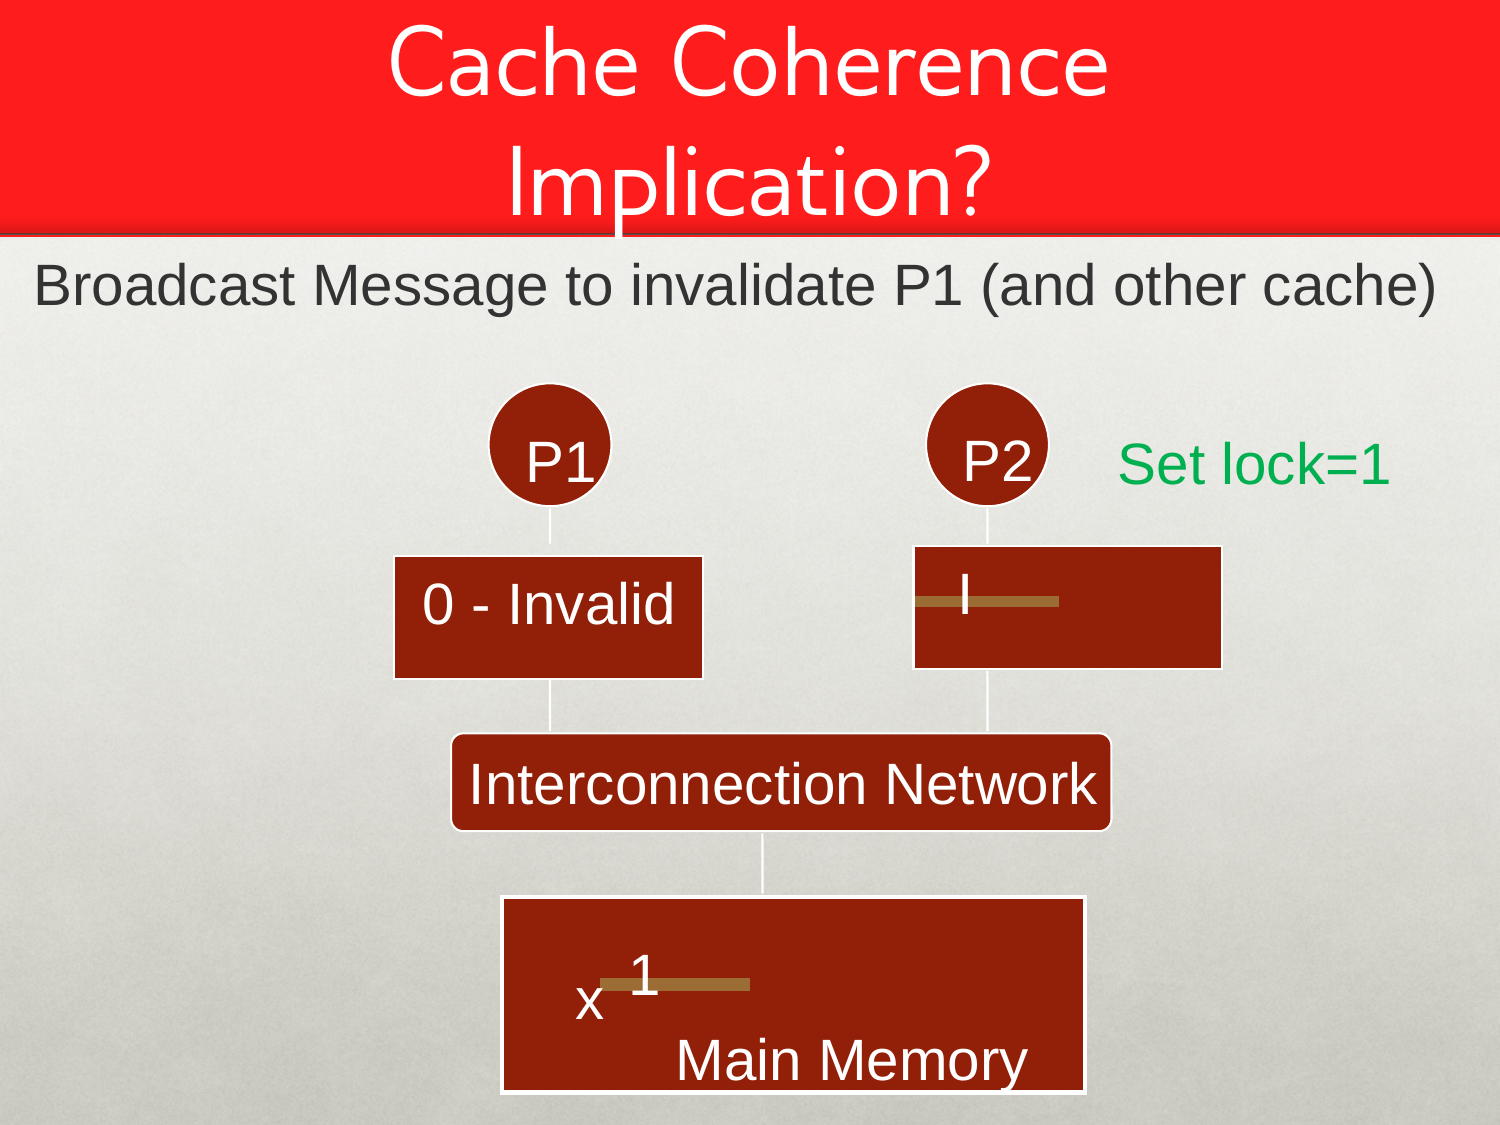

# Cache Coherence Implication?
Broadcast Message to invalidate P1 (and other cache)

P2
P1
Set lock=1

 I

0 - Invalid

Interconnection Network

1
x

Main Memory